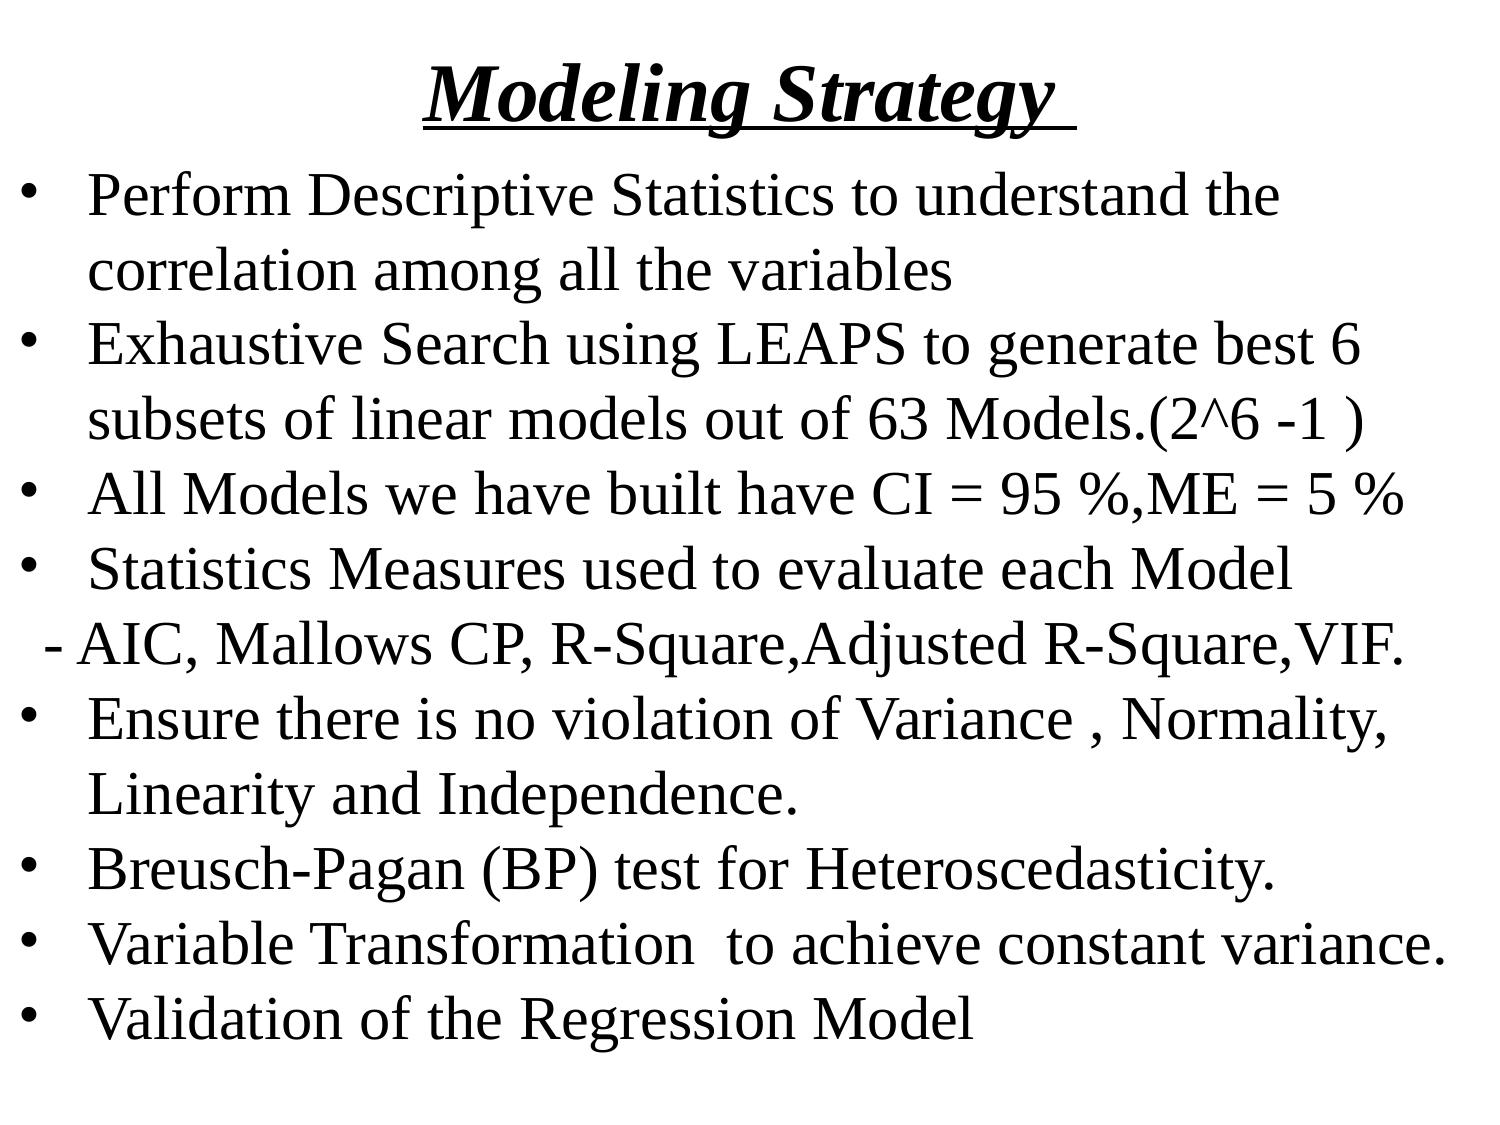

# Modeling Strategy
Perform Descriptive Statistics to understand the correlation among all the variables
Exhaustive Search using LEAPS to generate best 6 subsets of linear models out of 63 Models.(2^6 -1 )
All Models we have built have CI = 95 %,ME = 5 %
Statistics Measures used to evaluate each Model
  - AIC, Mallows CP, R-Square,Adjusted R-Square,VIF.
Ensure there is no violation of Variance , Normality, Linearity and Independence.
Breusch-Pagan (BP) test for Heteroscedasticity.
Variable Transformation  to achieve constant variance.
Validation of the Regression Model